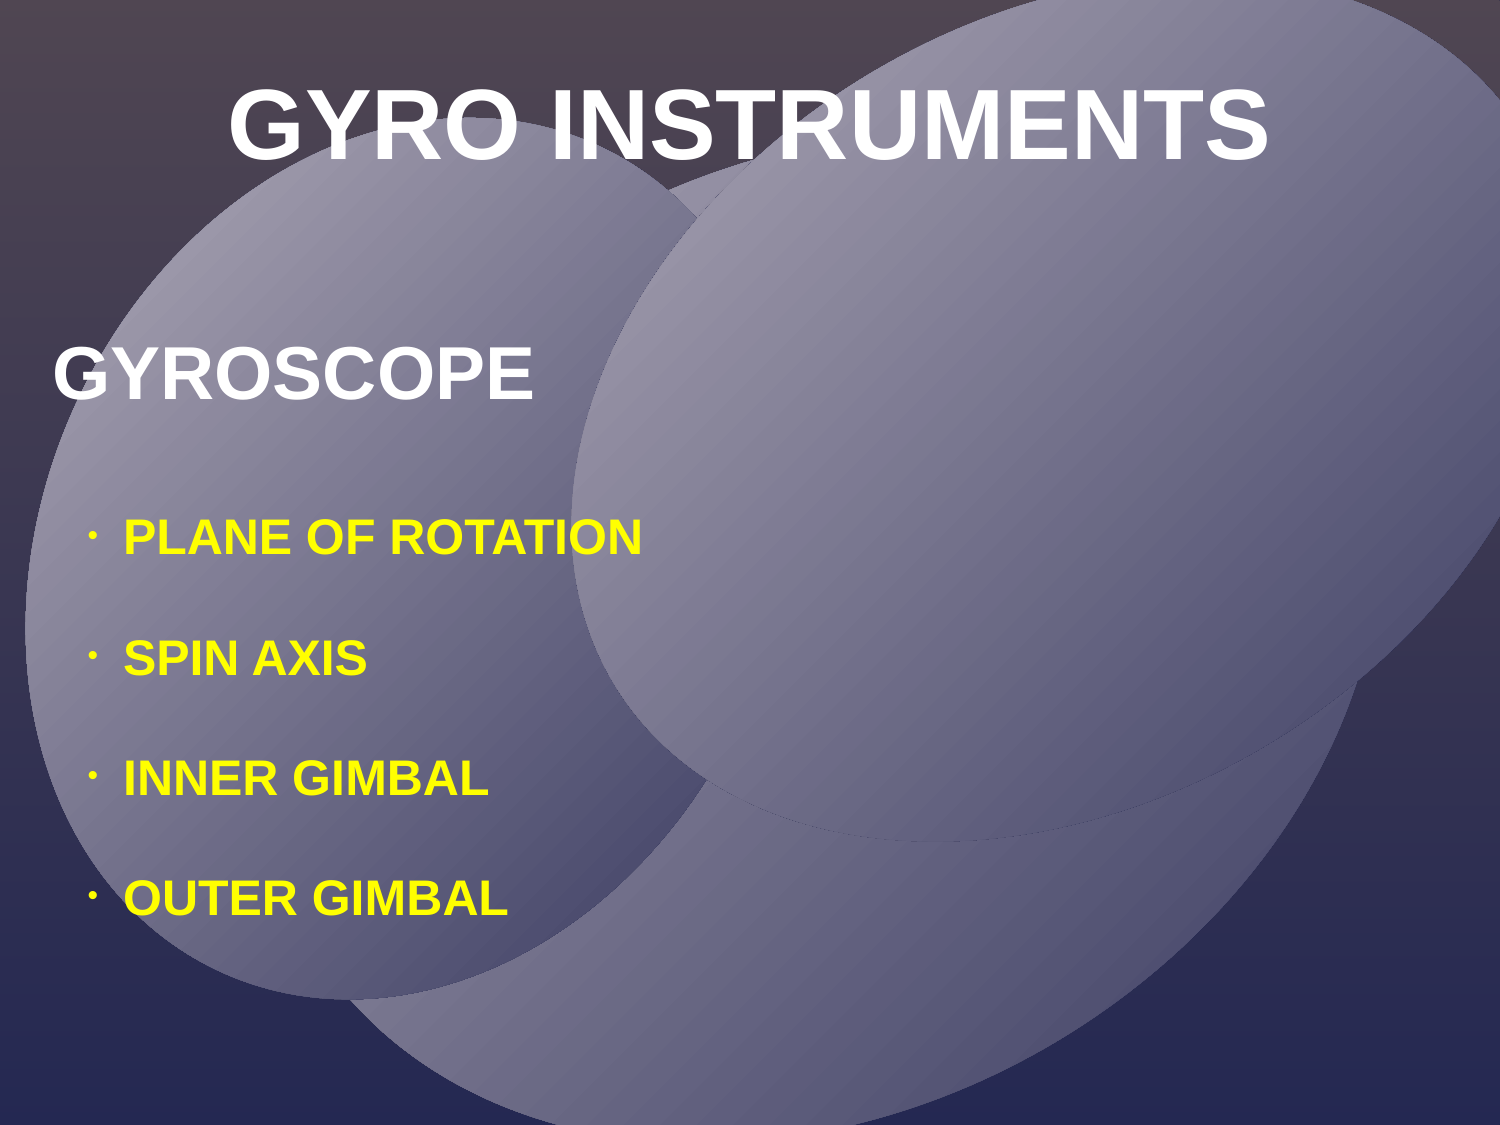

GYRO INSTRUMENTS
GYROSCOPE

PLANE OF ROTATION

SPIN AXIS

INNER GIMBAL

OUTER GIMBAL